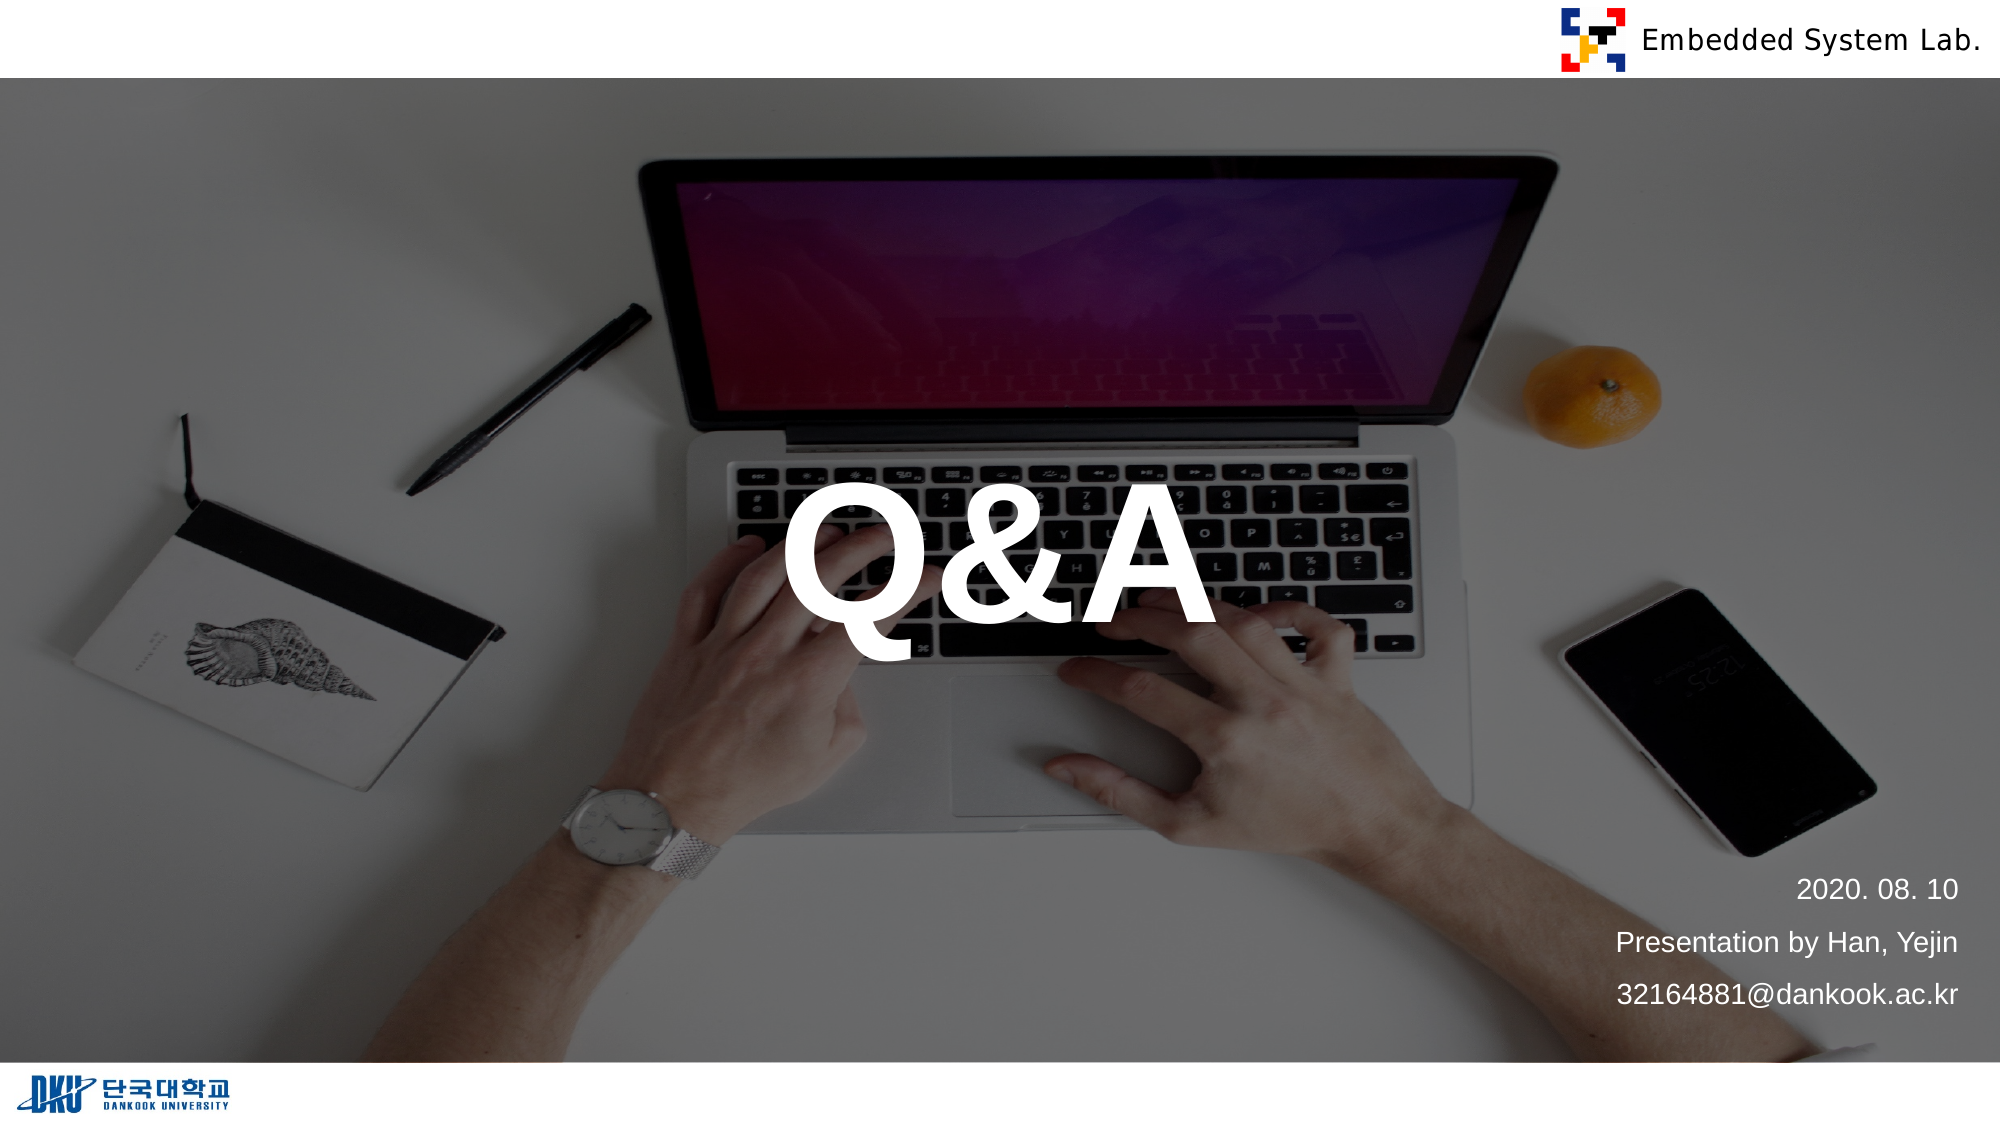

# Q&A
2020. 08. 10
Presentation by Han, Yejin
32164881@dankook.ac.kr